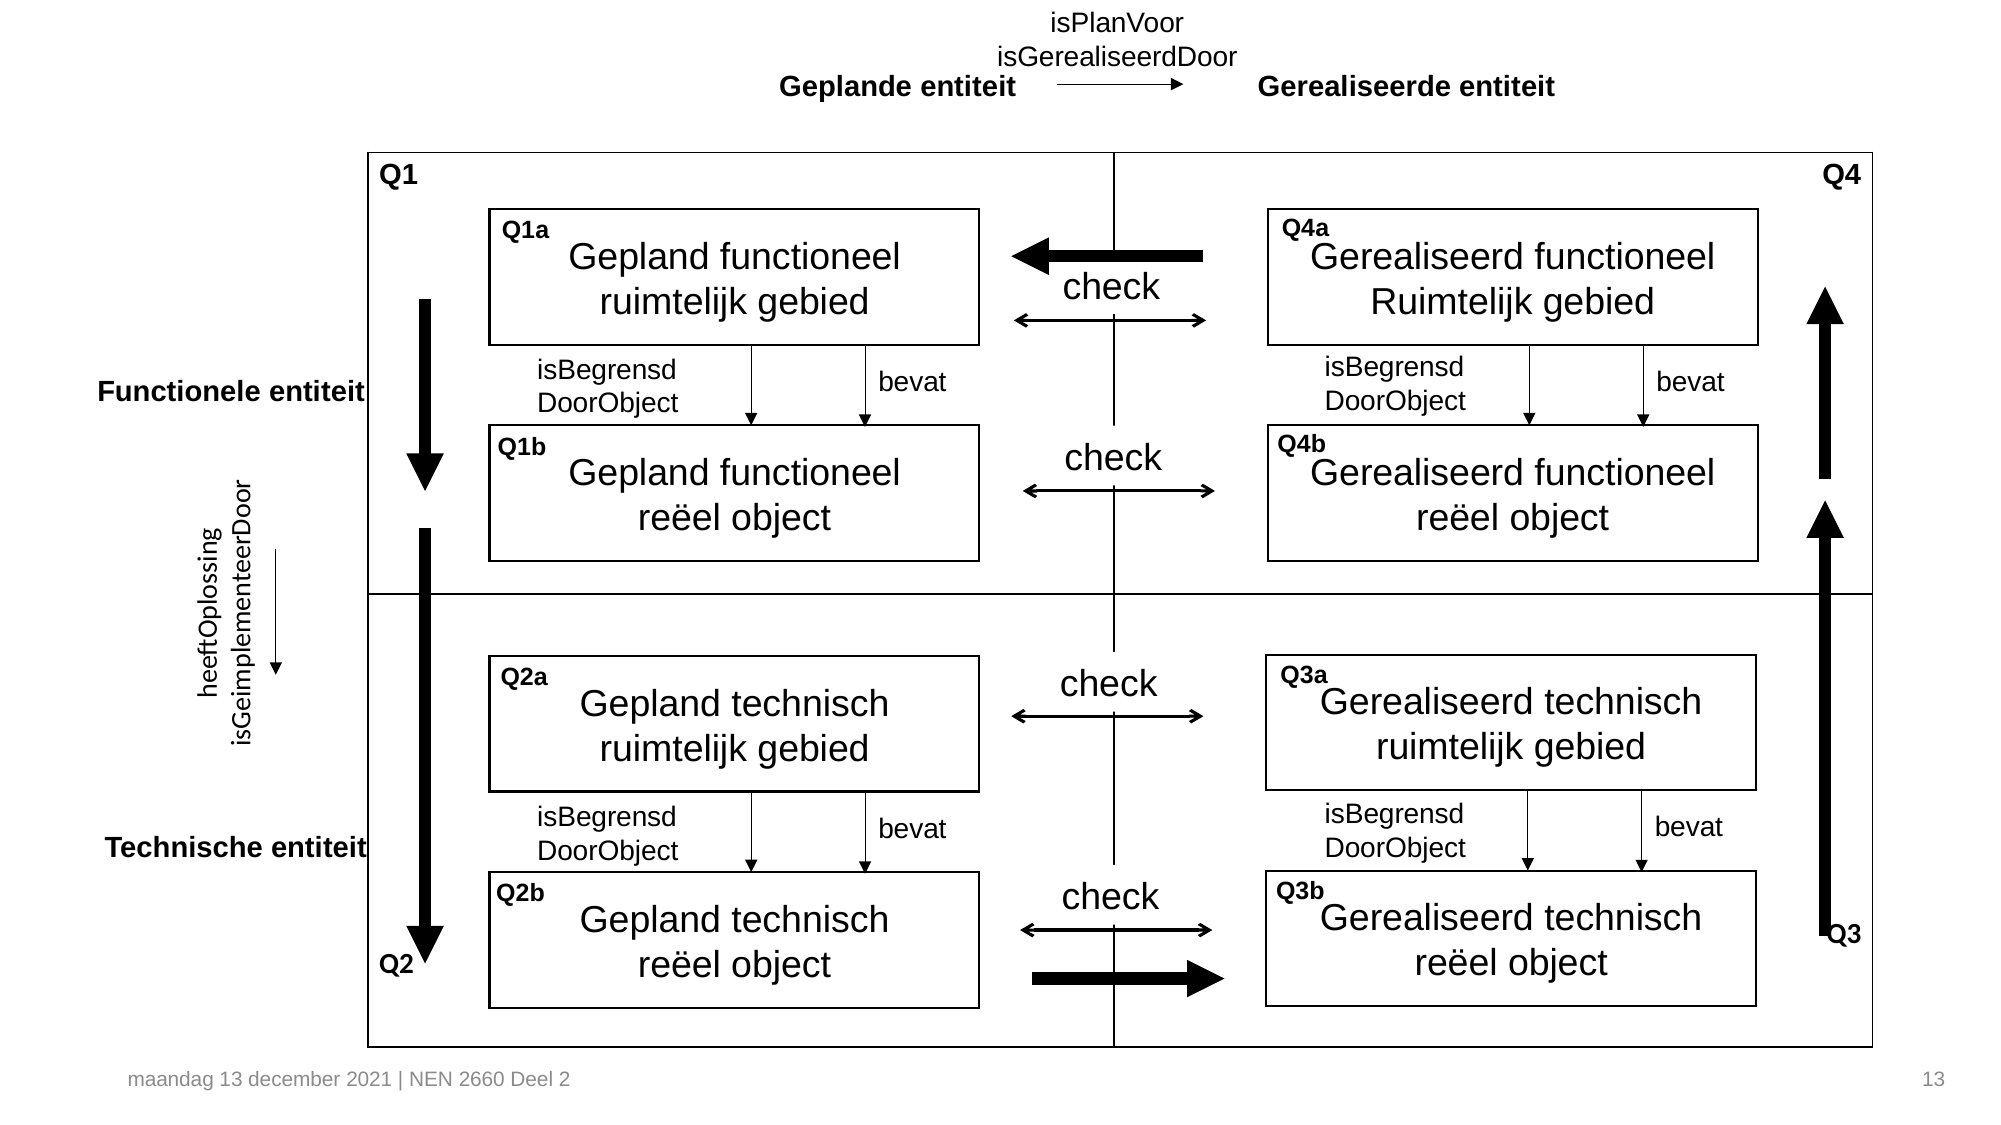

isPlanVoor
isGerealiseerdDoor
Geplande entiteit
Gerealiseerde entiteit
| Q1 | Q4 |
| --- | --- |
| Q2 | Q3 |
Q4a
Q1a
Gepland functioneel
ruimtelijk gebied
Gerealiseerd functioneel
Ruimtelijk gebied
check
isBegrensd
DoorObject
isBegrensd
DoorObject
bevat
bevat
Functionele entiteit
Q4b
Q1b
Gepland functioneel
reëel object
Gerealiseerd functioneel
reëel object
check
heeftOplossing
isGeimplementeerDoor
Q3a
check
Q2a
Gerealiseerd technisch
ruimtelijk gebied
Gepland technisch
ruimtelijk gebied
isBegrensd
DoorObject
isBegrensd
DoorObject
bevat
bevat
Technische entiteit
check
Q3b
Q2b
Gerealiseerd technisch
reëel object
Gepland technisch
reëel object
maandag 13 december 2021 | NEN 2660 Deel 2
13